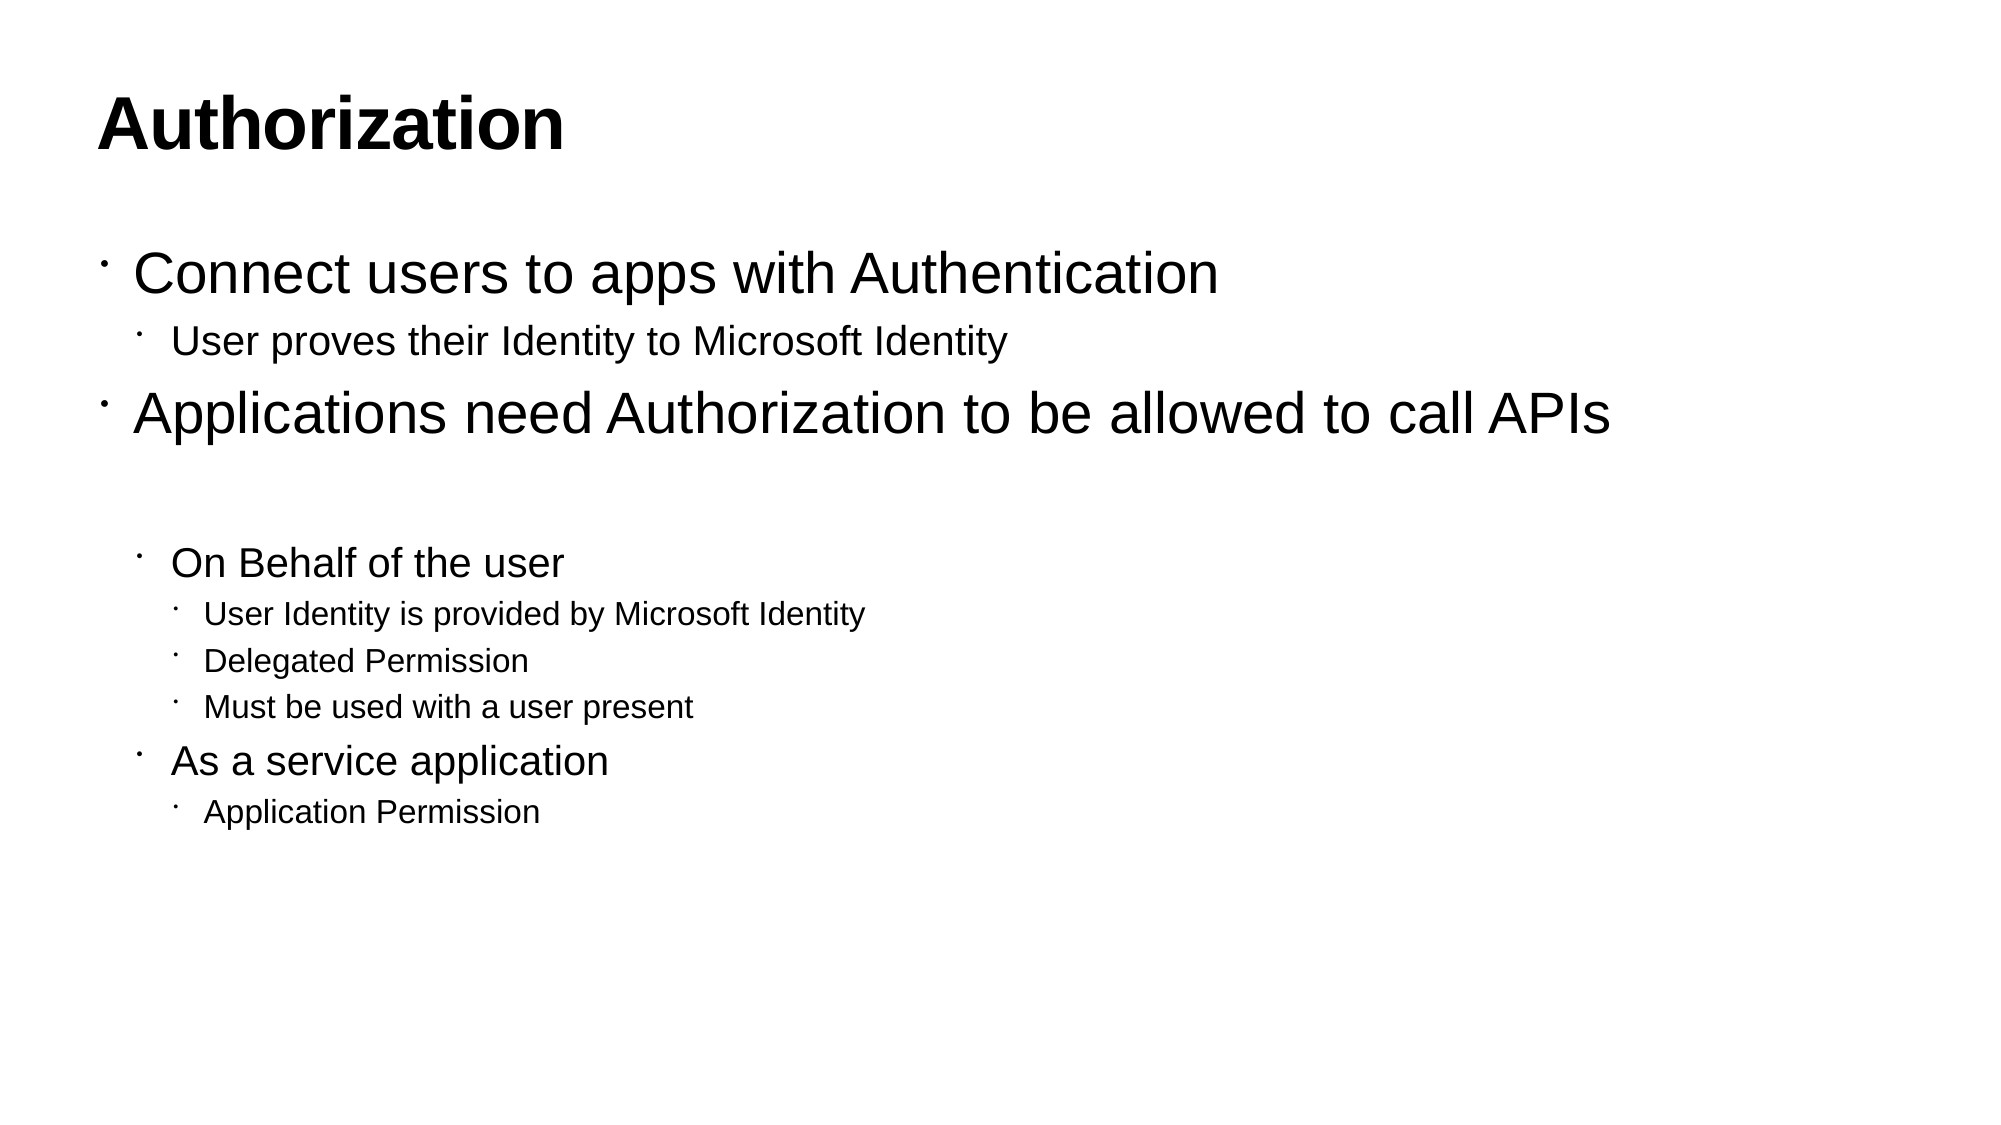

# Authorization
Connect users to apps with Authentication
User proves their Identity to Microsoft Identity
Applications need Authorization to be allowed to call APIs

On Behalf of the user
User Identity is provided by Microsoft Identity
Delegated Permission
Must be used with a user present
As a service application
Application Permission